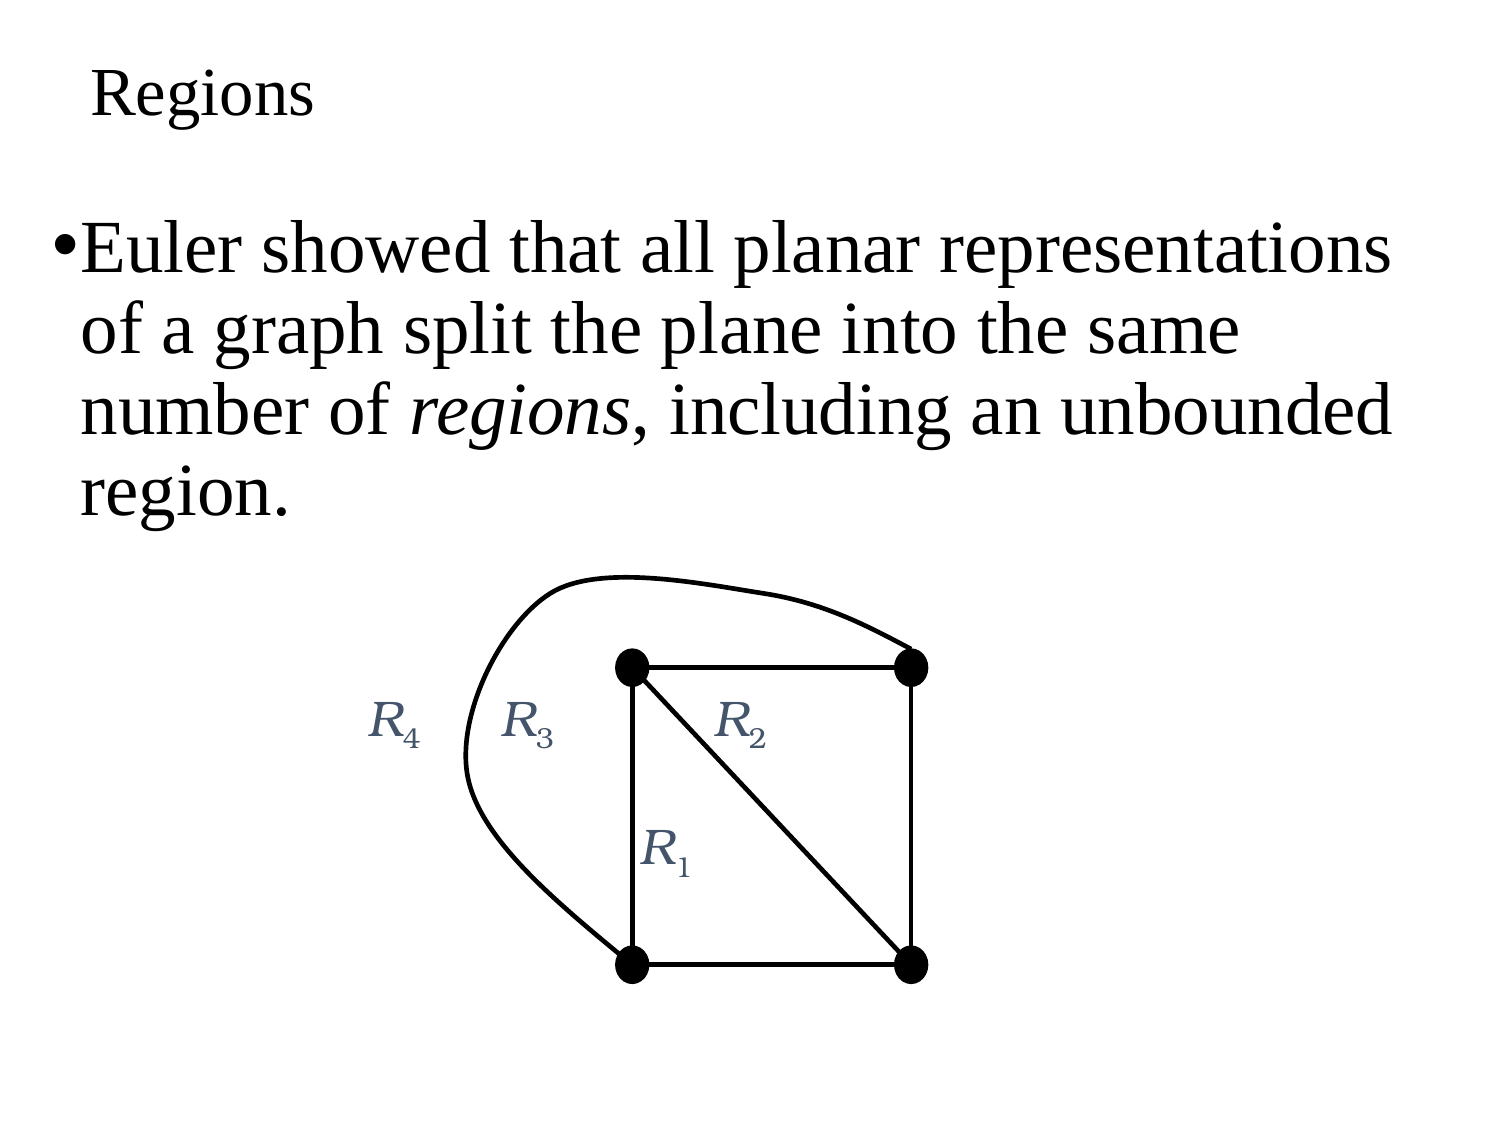

# Regions
Euler showed that all planar representations of a graph split the plane into the same number of regions, including an unbounded region.

R4     R3          R2

                 R1